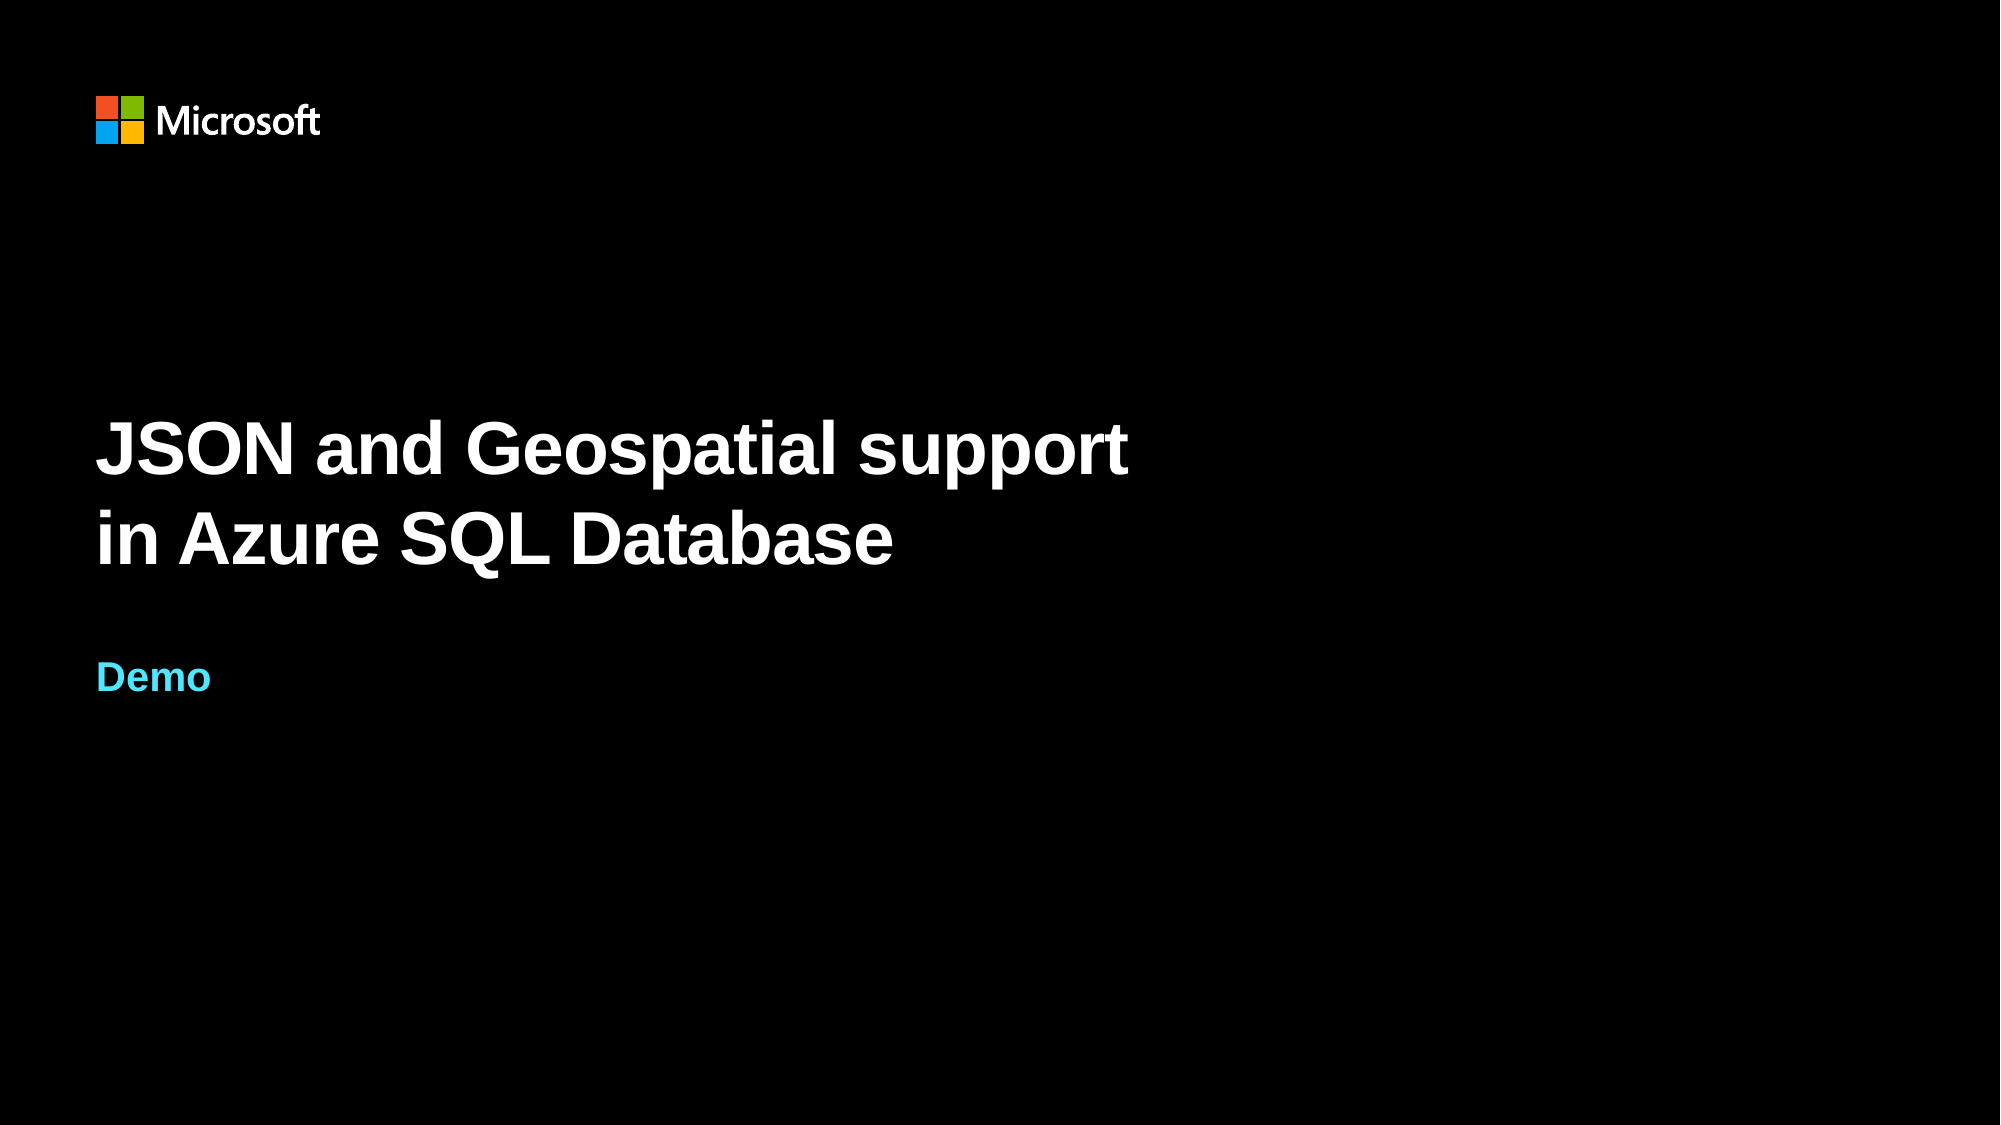

# JSON and Geospatial support in Azure SQL Database
Demo